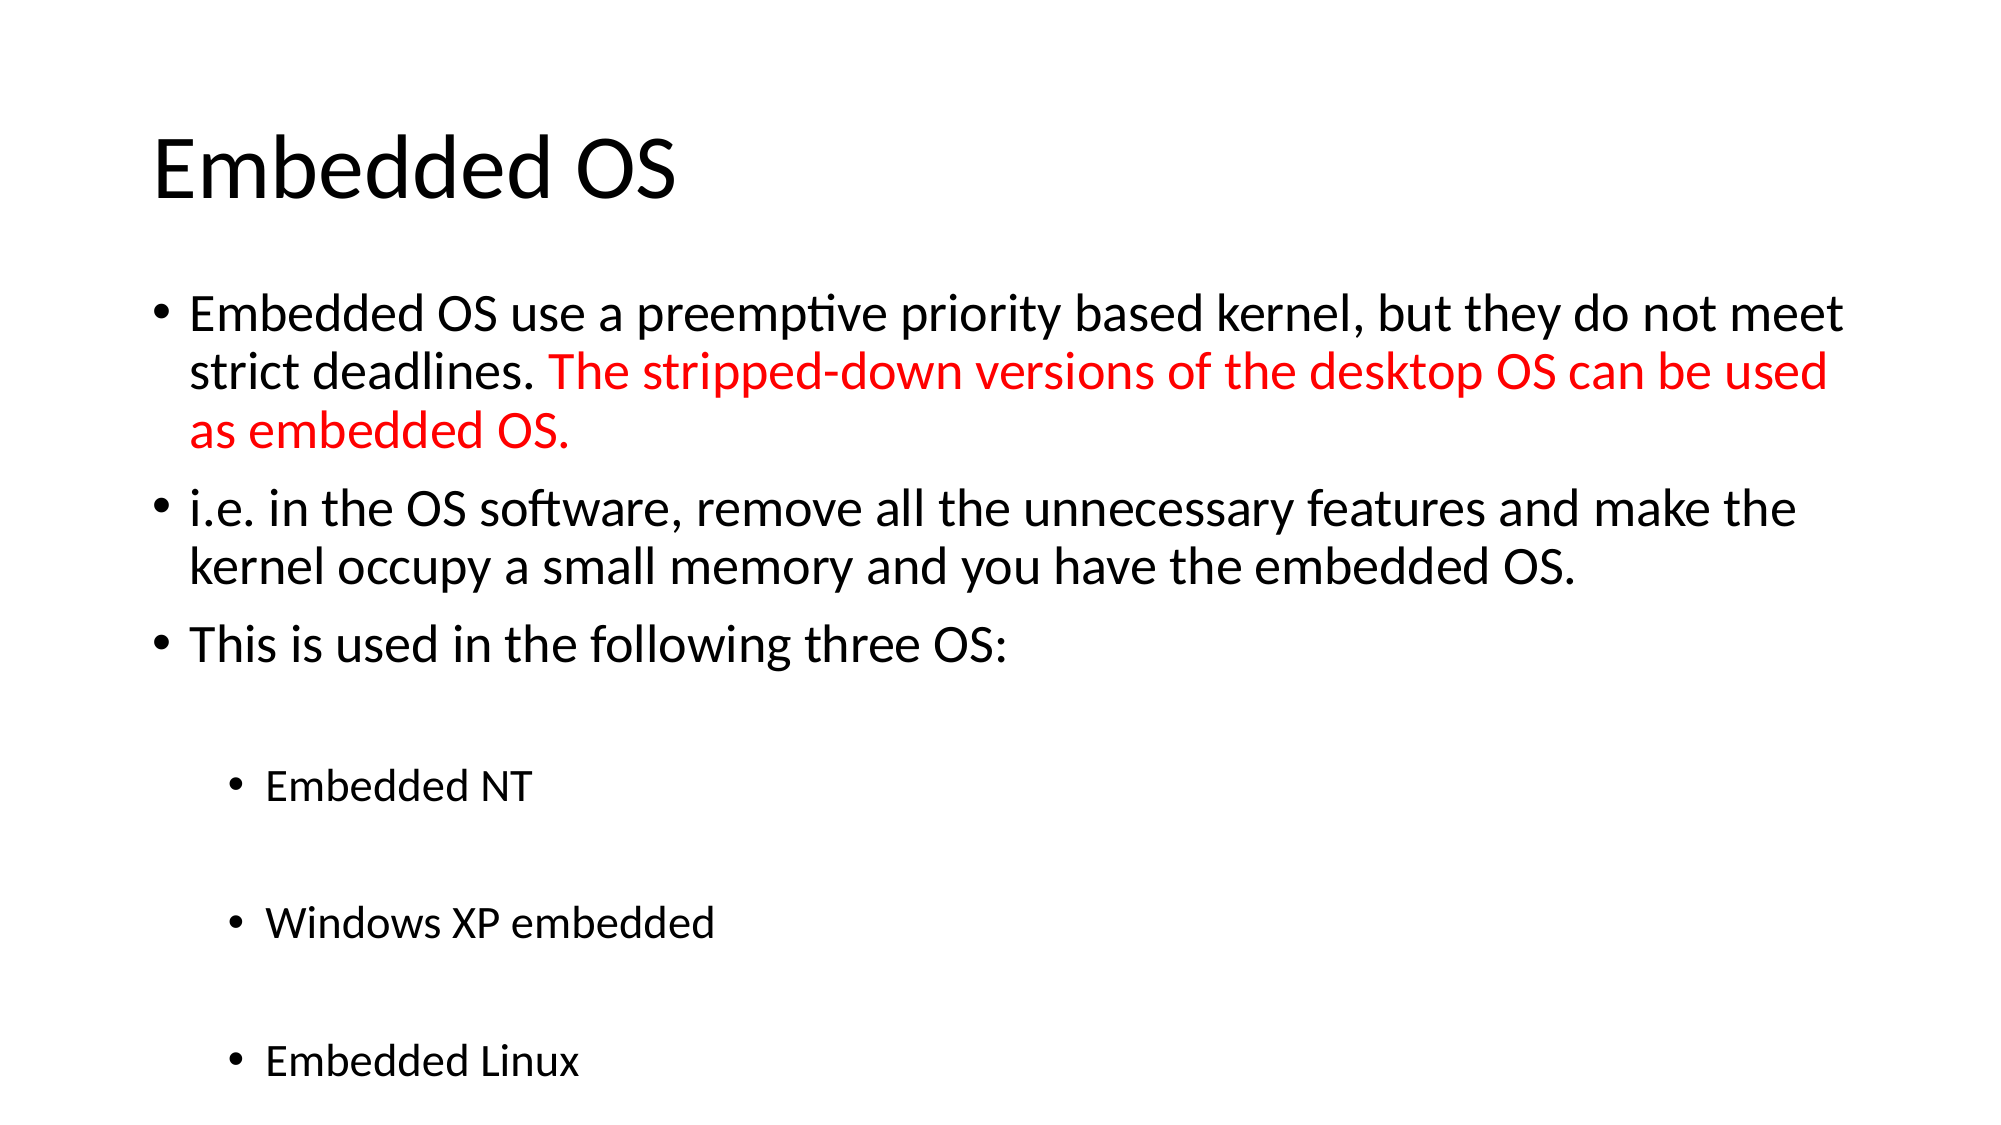

# Embedded OS
Embedded OS use a preemptive priority based kernel, but they do not meet strict deadlines. The stripped-down versions of the desktop OS can be used as embedded OS.
i.e. in the OS software, remove all the unnecessary features and make the kernel occupy a small memory and you have the embedded OS.
This is used in the following three OS:

Embedded NT

Windows XP embedded

Embedded Linux